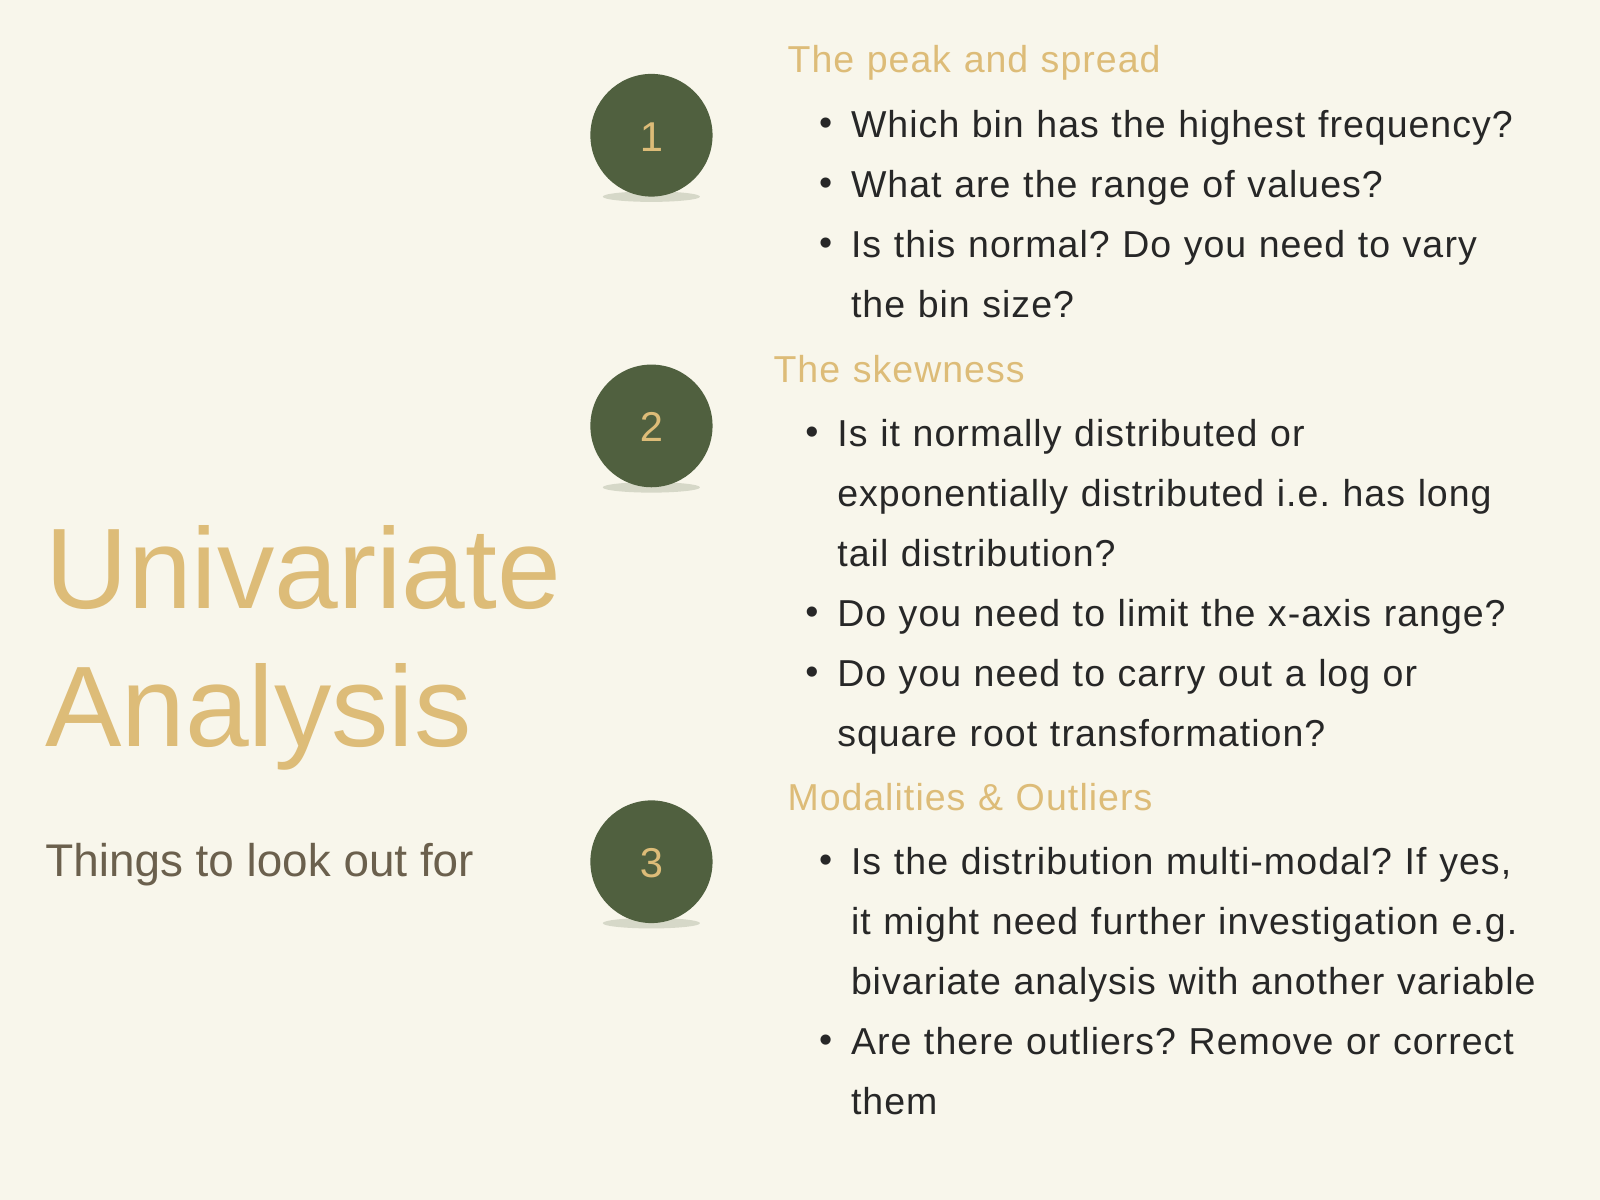

The peak and spread

1

Which bin has the highest frequency?
What are the range of values?
Is this normal? Do you need to vary the bin size?
The skewness

2

Is it normally distributed or exponentially distributed i.e. has long tail distribution?
Do you need to limit the x-axis range?
Do you need to carry out a log or square root transformation?
Univariate Analysis
Modalities & Outliers

3

Things to look out for
Is the distribution multi-modal? If yes, it might need further investigation e.g. bivariate analysis with another variable
Are there outliers? Remove or correct them